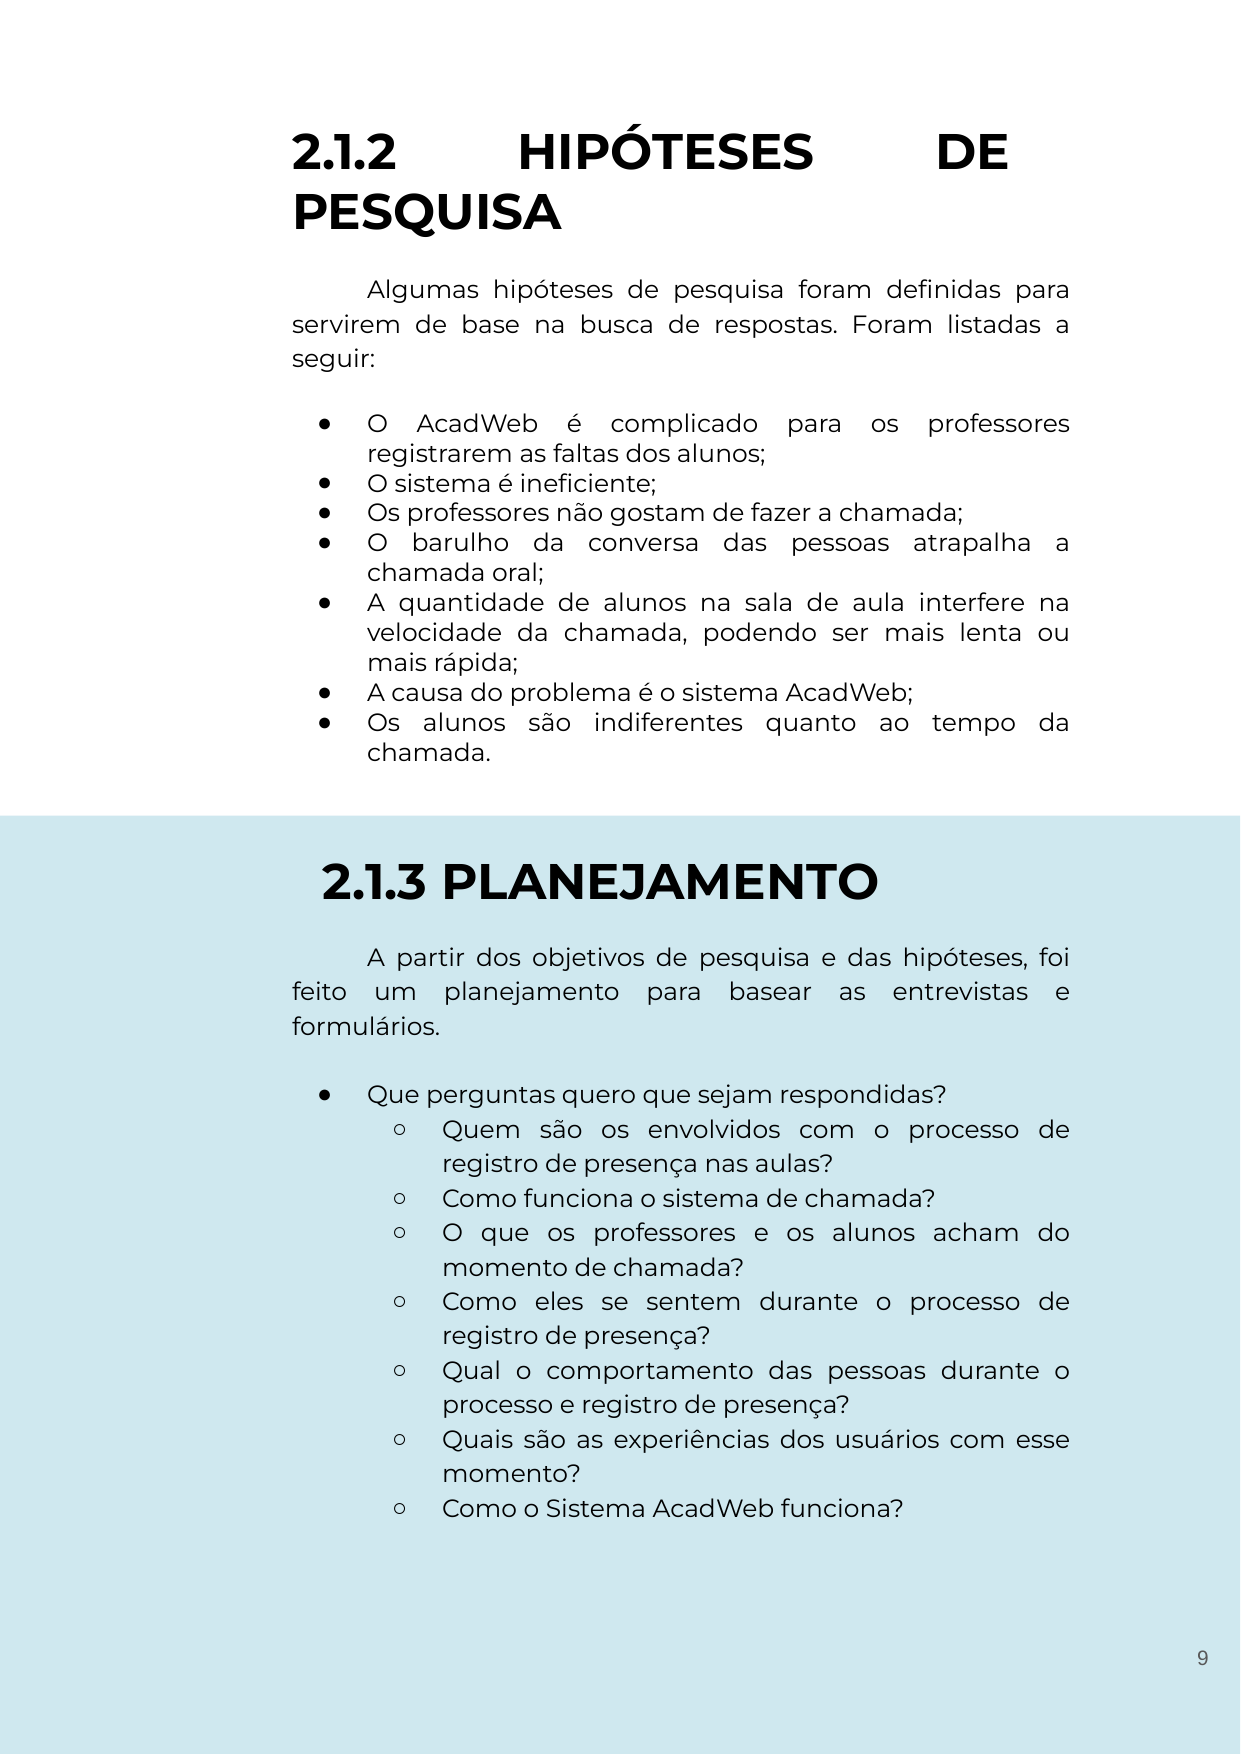

2.1.2 HIPÓTESES DE PESQUISA
Algumas hipóteses de pesquisa foram definidas para servirem de base na busca de respostas. Foram listadas a seguir:

O AcadWeb é complicado para os professores registrarem as faltas dos alunos;
O sistema é ineficiente;
Os professores não gostam de fazer a chamada;
O barulho da conversa das pessoas atrapalha a chamada oral;
A quantidade de alunos na sala de aula interfere na velocidade da chamada, podendo ser mais lenta ou mais rápida;
A causa do problema é o sistema AcadWeb;
Os alunos são indiferentes quanto ao tempo da chamada.

2.1.3 PLANEJAMENTO
A partir dos objetivos de pesquisa e das hipóteses, foi feito um planejamento para basear as entrevistas e formulários.

Que perguntas quero que sejam respondidas?
Quem são os envolvidos com o processo de registro de presença nas aulas?
Como funciona o sistema de chamada?
O que os professores e os alunos acham do momento de chamada?
Como eles se sentem durante o processo de registro de presença?
Qual o comportamento das pessoas durante o processo e registro de presença?
Quais são as experiências dos usuários com esse momento?
Como o Sistema AcadWeb funciona?
9